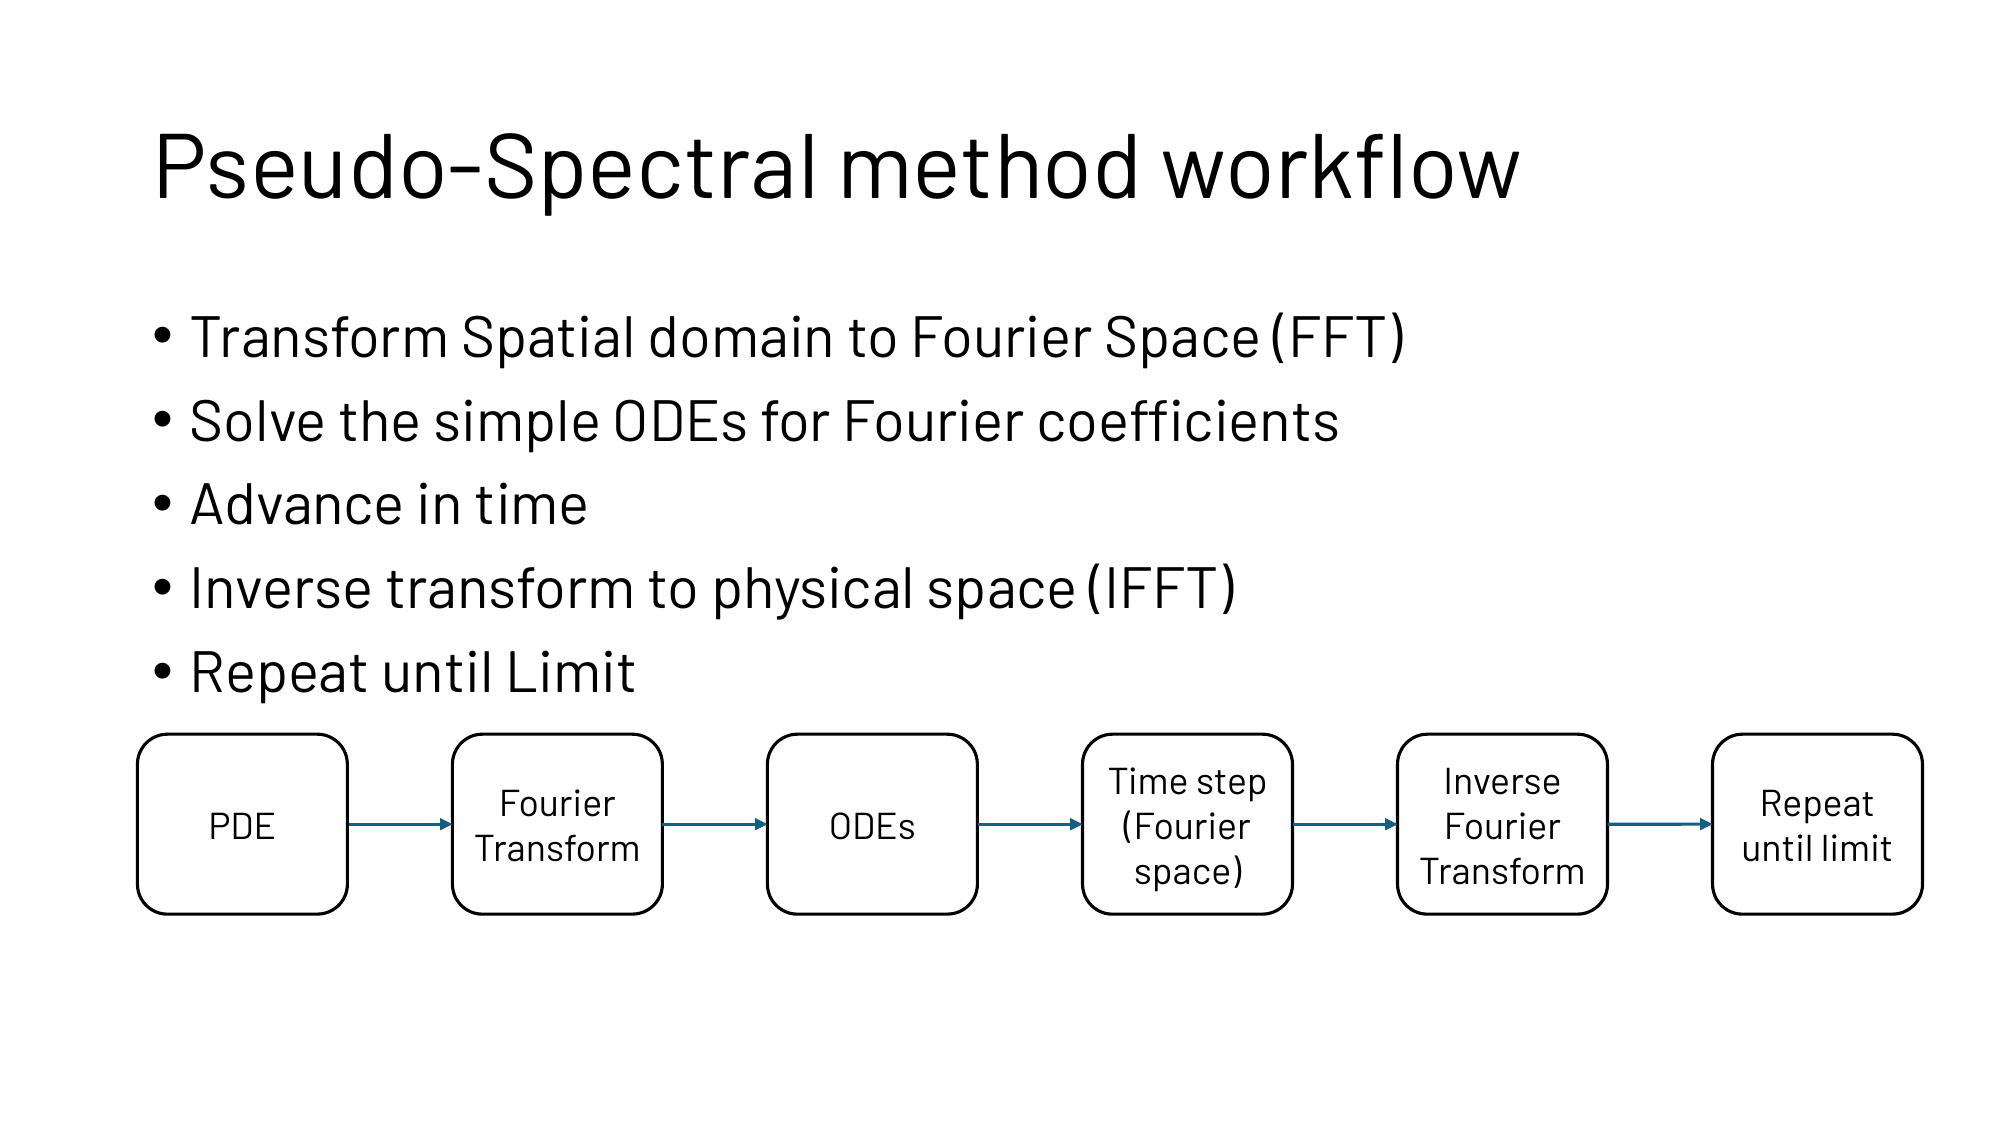

# Pseudo-Spectral method workflow
Transform Spatial domain to Fourier Space (FFT)
Solve the simple ODEs for Fourier coefficients
Advance in time
Inverse transform to physical space (IFFT)
Repeat until Limit
PDE
Fourier Transform
ODEs
Time step (Fourier space)
Inverse Fourier Transform
Repeat until limit